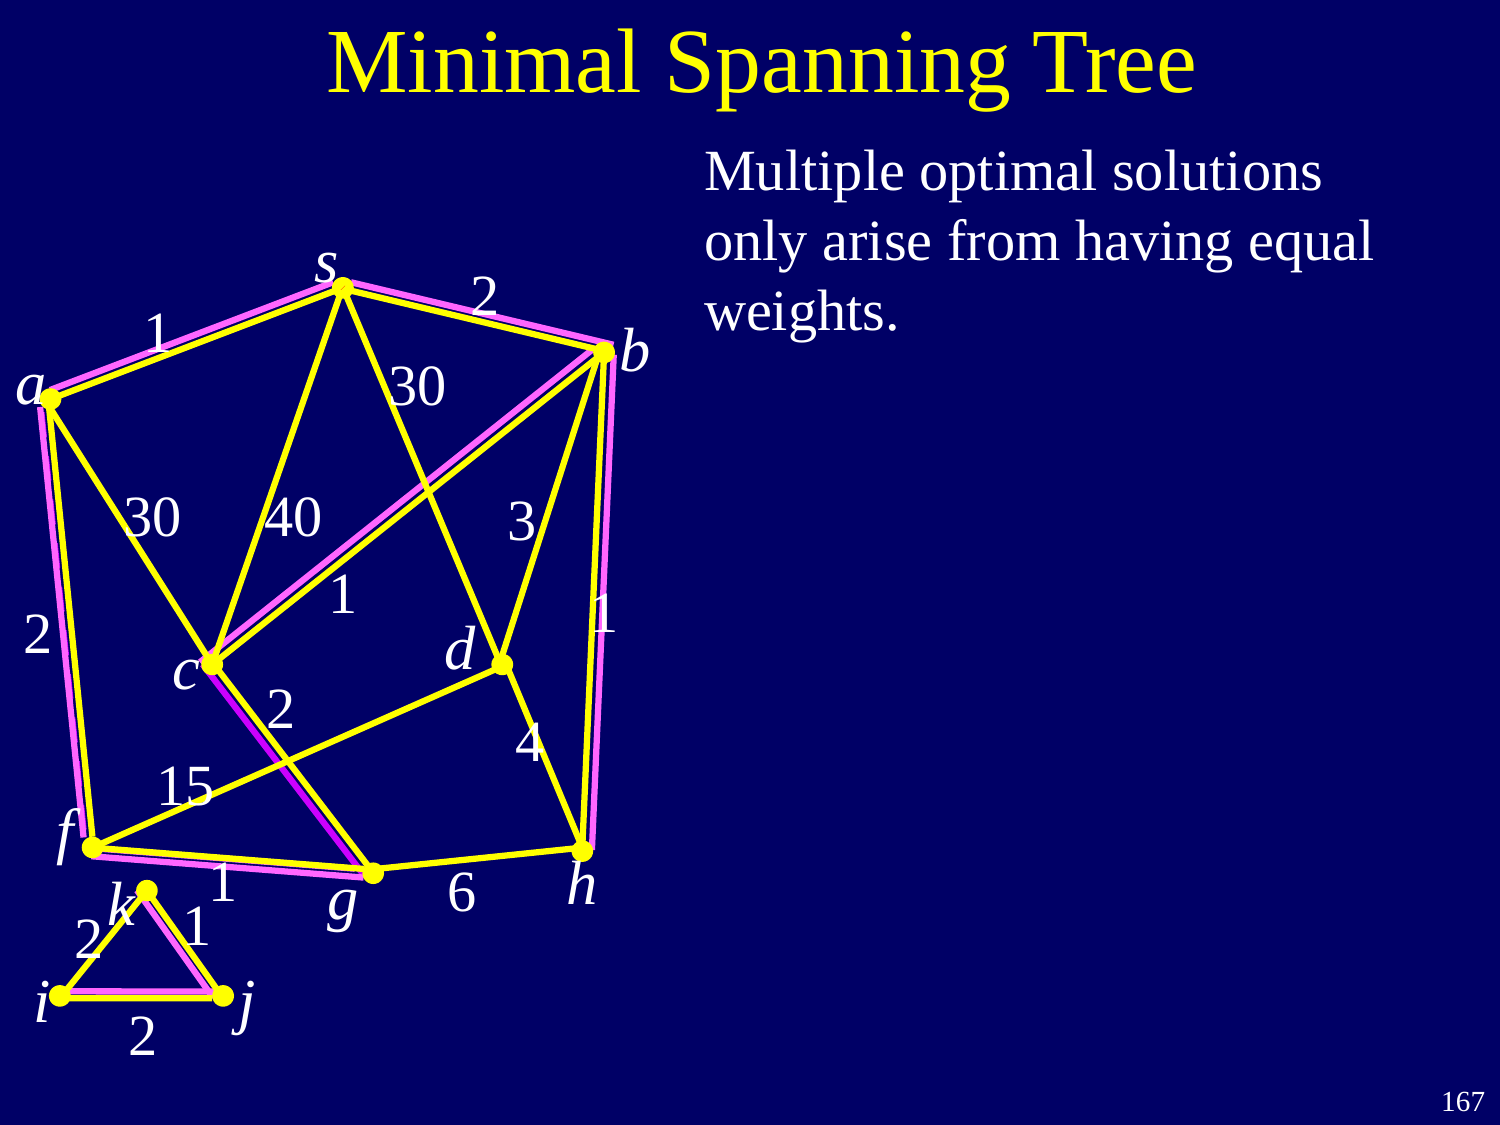

Minimal Spanning Tree
Multiple optimal solutions
only arise from having equal
weights.
s
2

1

b
a
30

30
40
3
1
1
2
d
c

2

4
15
f
h
1

6

g
k

1

2
i
j

2